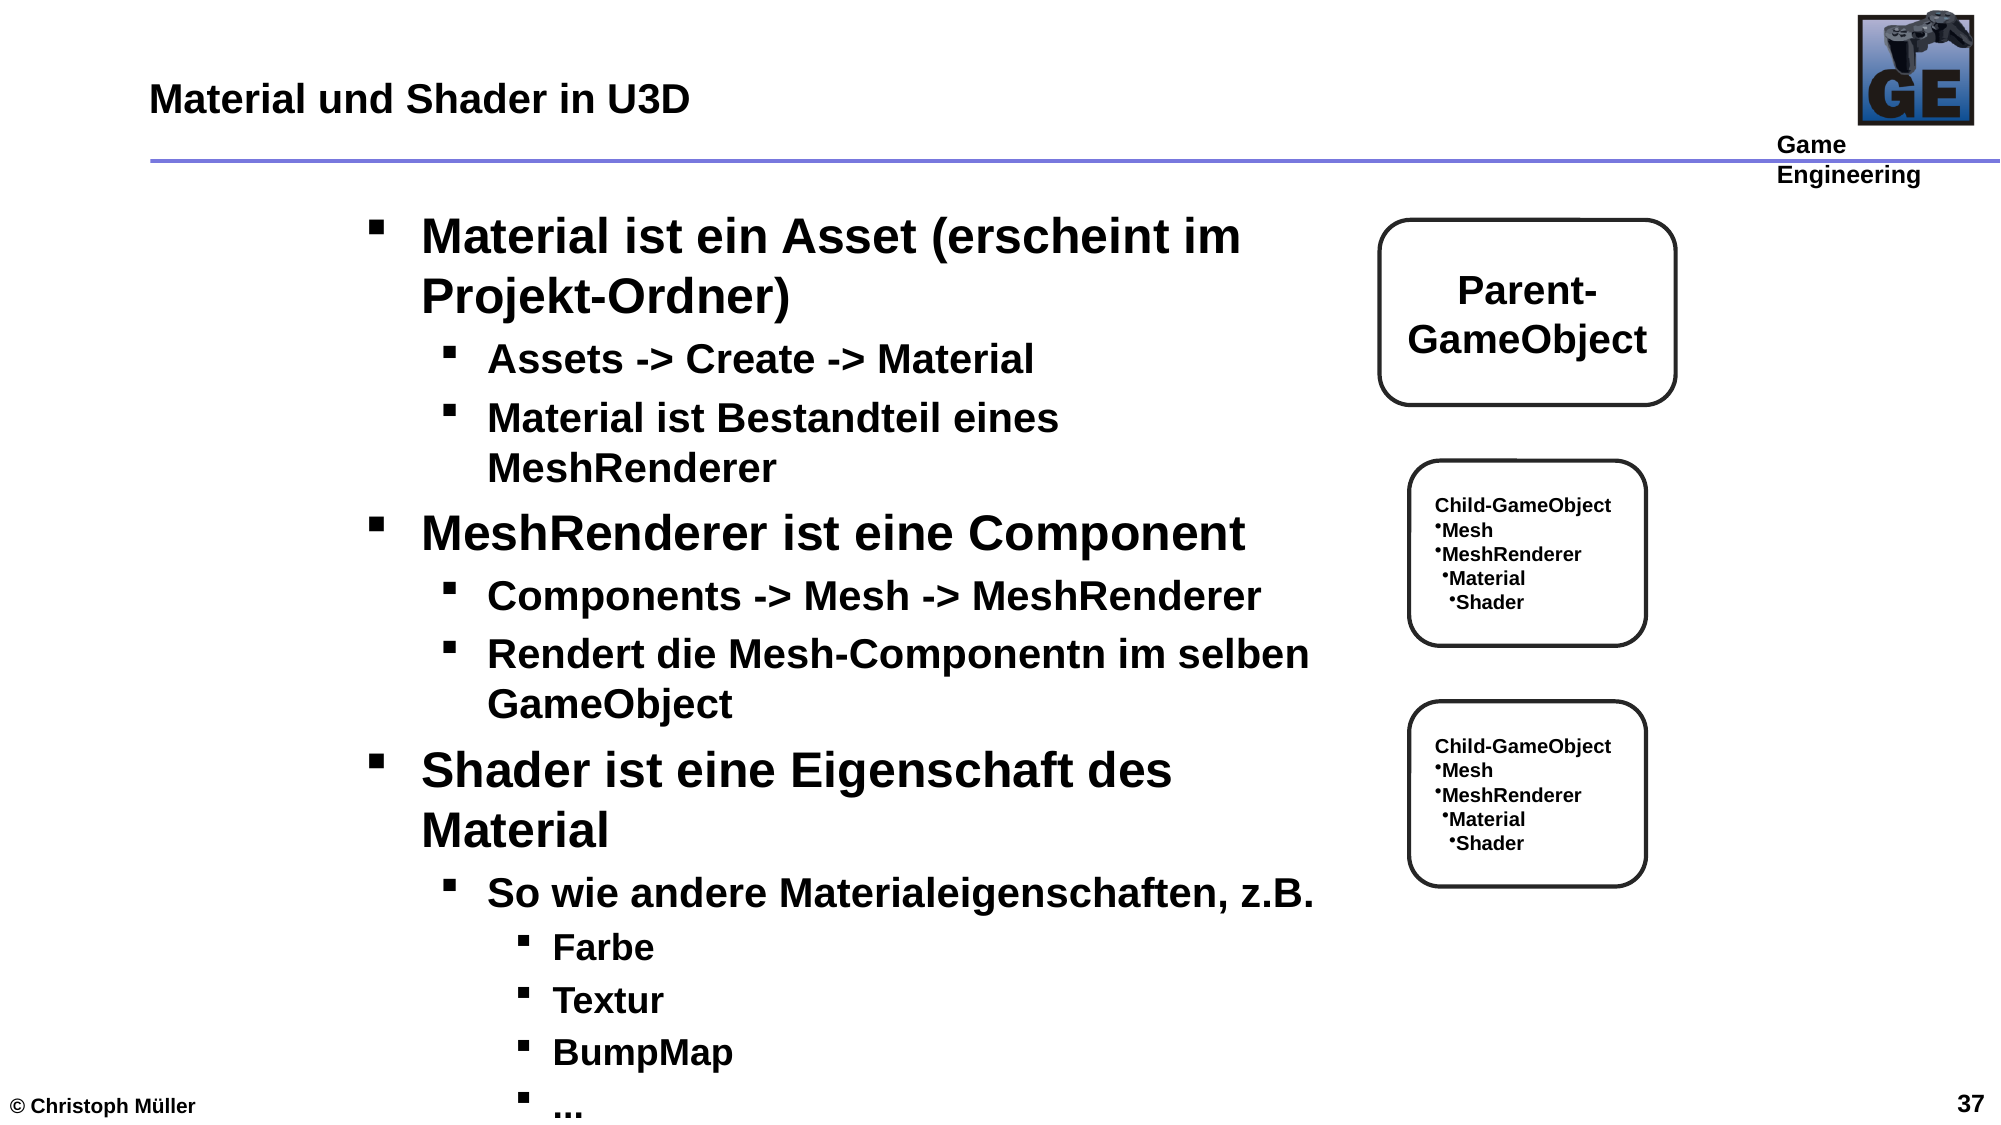

# Material und Shader in U3D
Material ist ein Asset (erscheint im Projekt-Ordner)
Assets -> Create -> Material
Material ist Bestandteil eines MeshRenderer
MeshRenderer ist eine Component
Components -> Mesh -> MeshRenderer
Rendert die Mesh-Componentn im selben GameObject
Shader ist eine Eigenschaft des Material
So wie andere Materialeigenschaften, z.B.
Farbe
Textur
BumpMap
...
Parent-GameObject
Child-GameObject
Child-GameObject
Mesh
MeshRenderer
Material
Shader
Mesh
MeshRenderer
Shader
Material